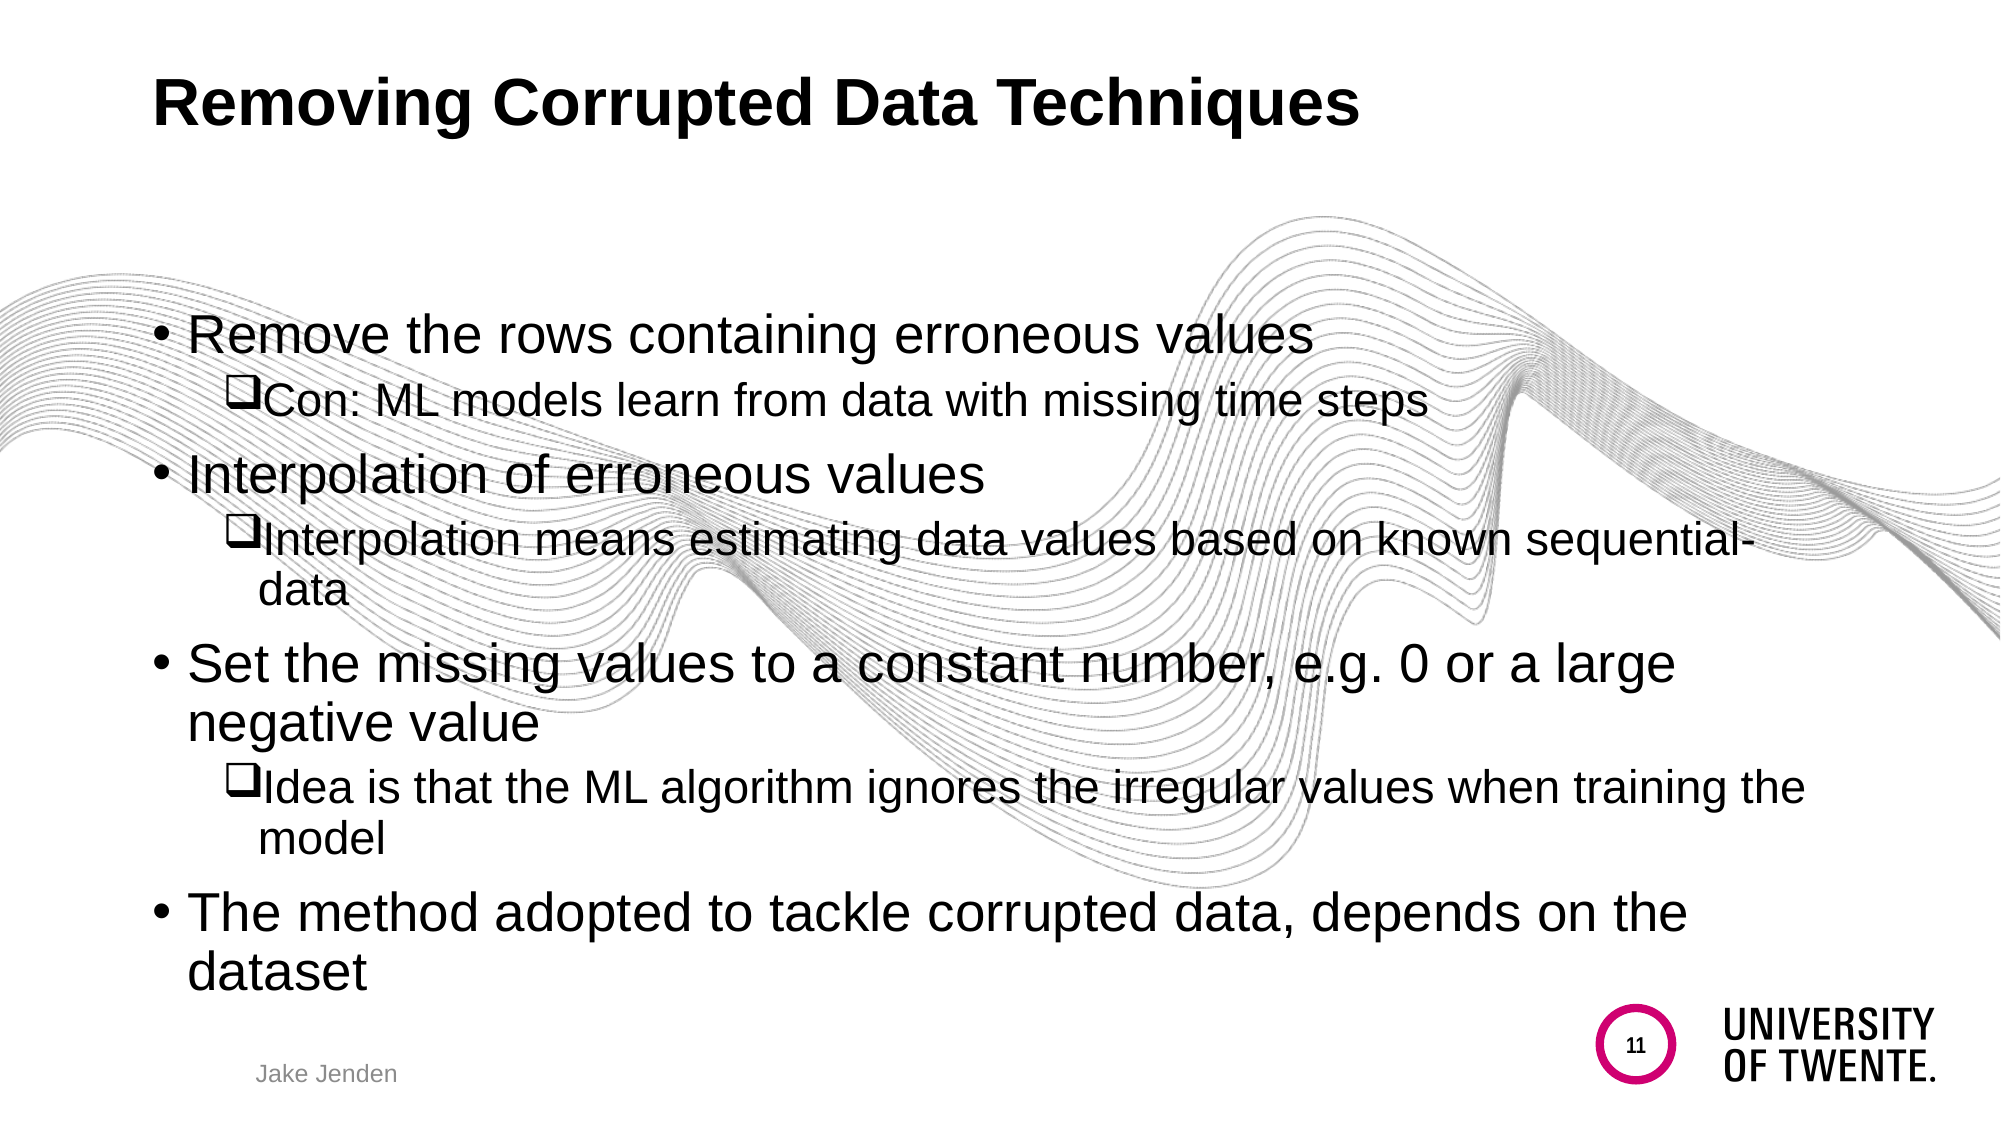

# Removing Corrupted Data Techniques
Remove the rows containing erroneous values
Con: ML models learn from data with missing time steps
Interpolation of erroneous values
Interpolation means estimating data values based on known sequential-data
Set the missing values to a constant number, e.g. 0 or a large negative value
Idea is that the ML algorithm ignores the irregular values when training the model
The method adopted to tackle corrupted data, depends on the dataset

11
Jake Jenden